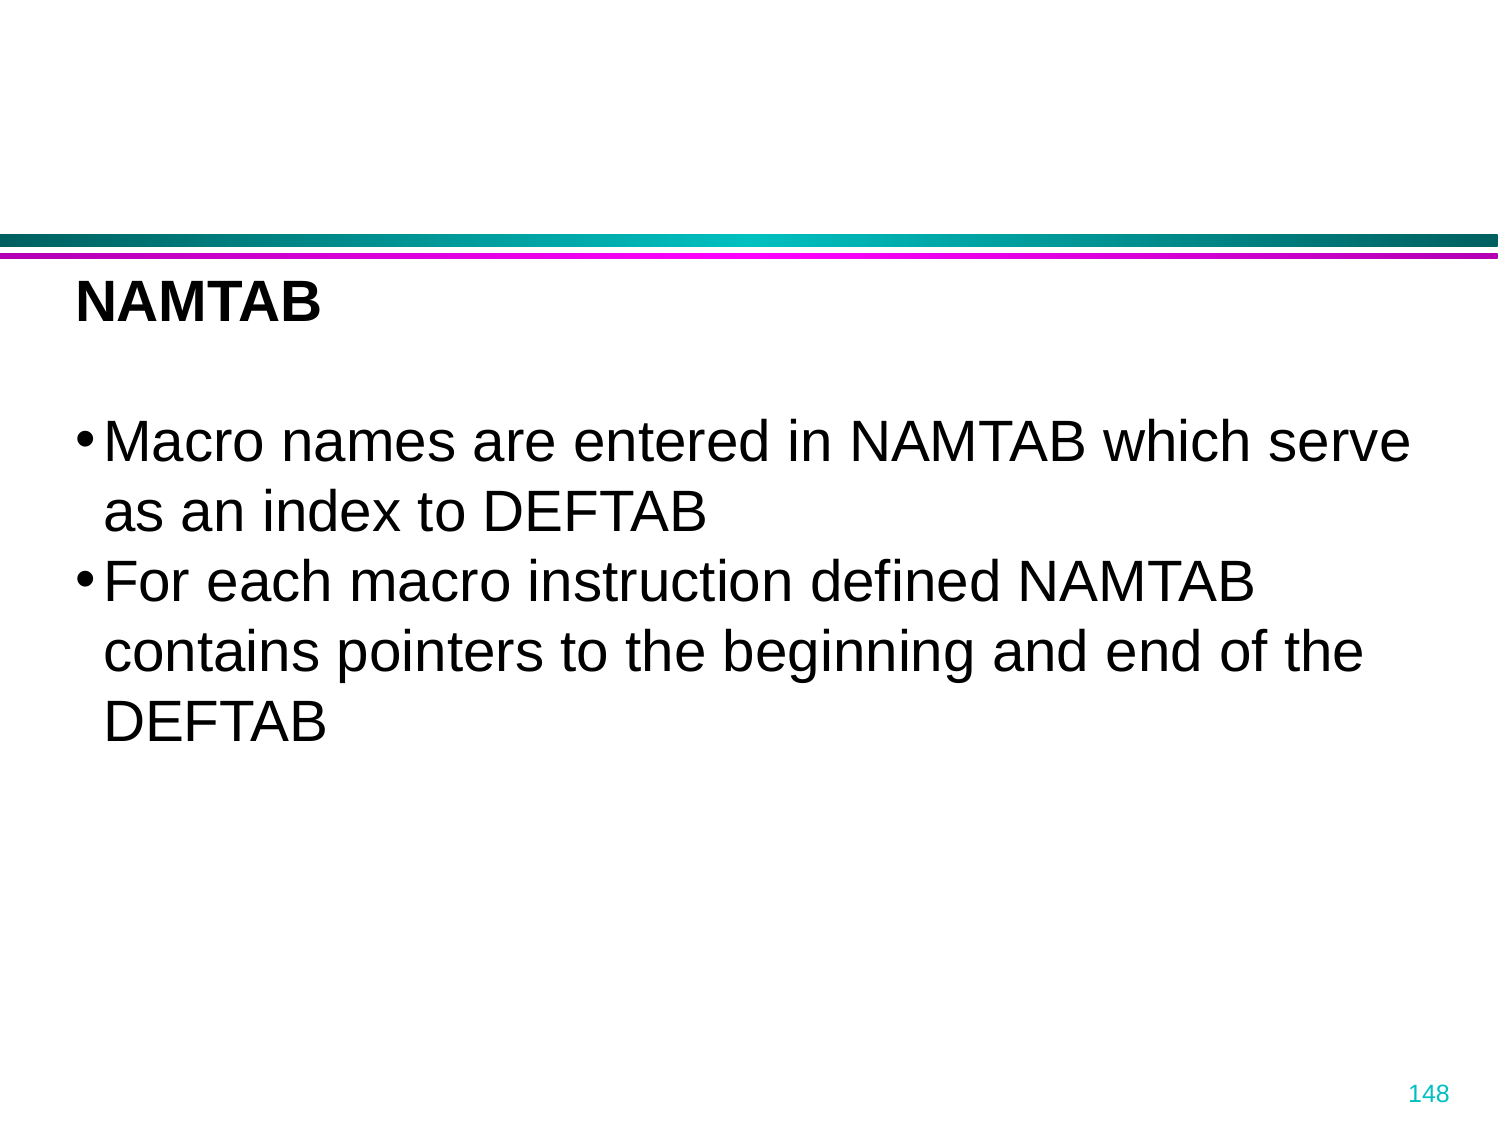

NAMTAB

Macro names are entered in NAMTAB which serve as an index to DEFTAB
For each macro instruction defined NAMTAB contains pointers to the beginning and end of the DEFTAB